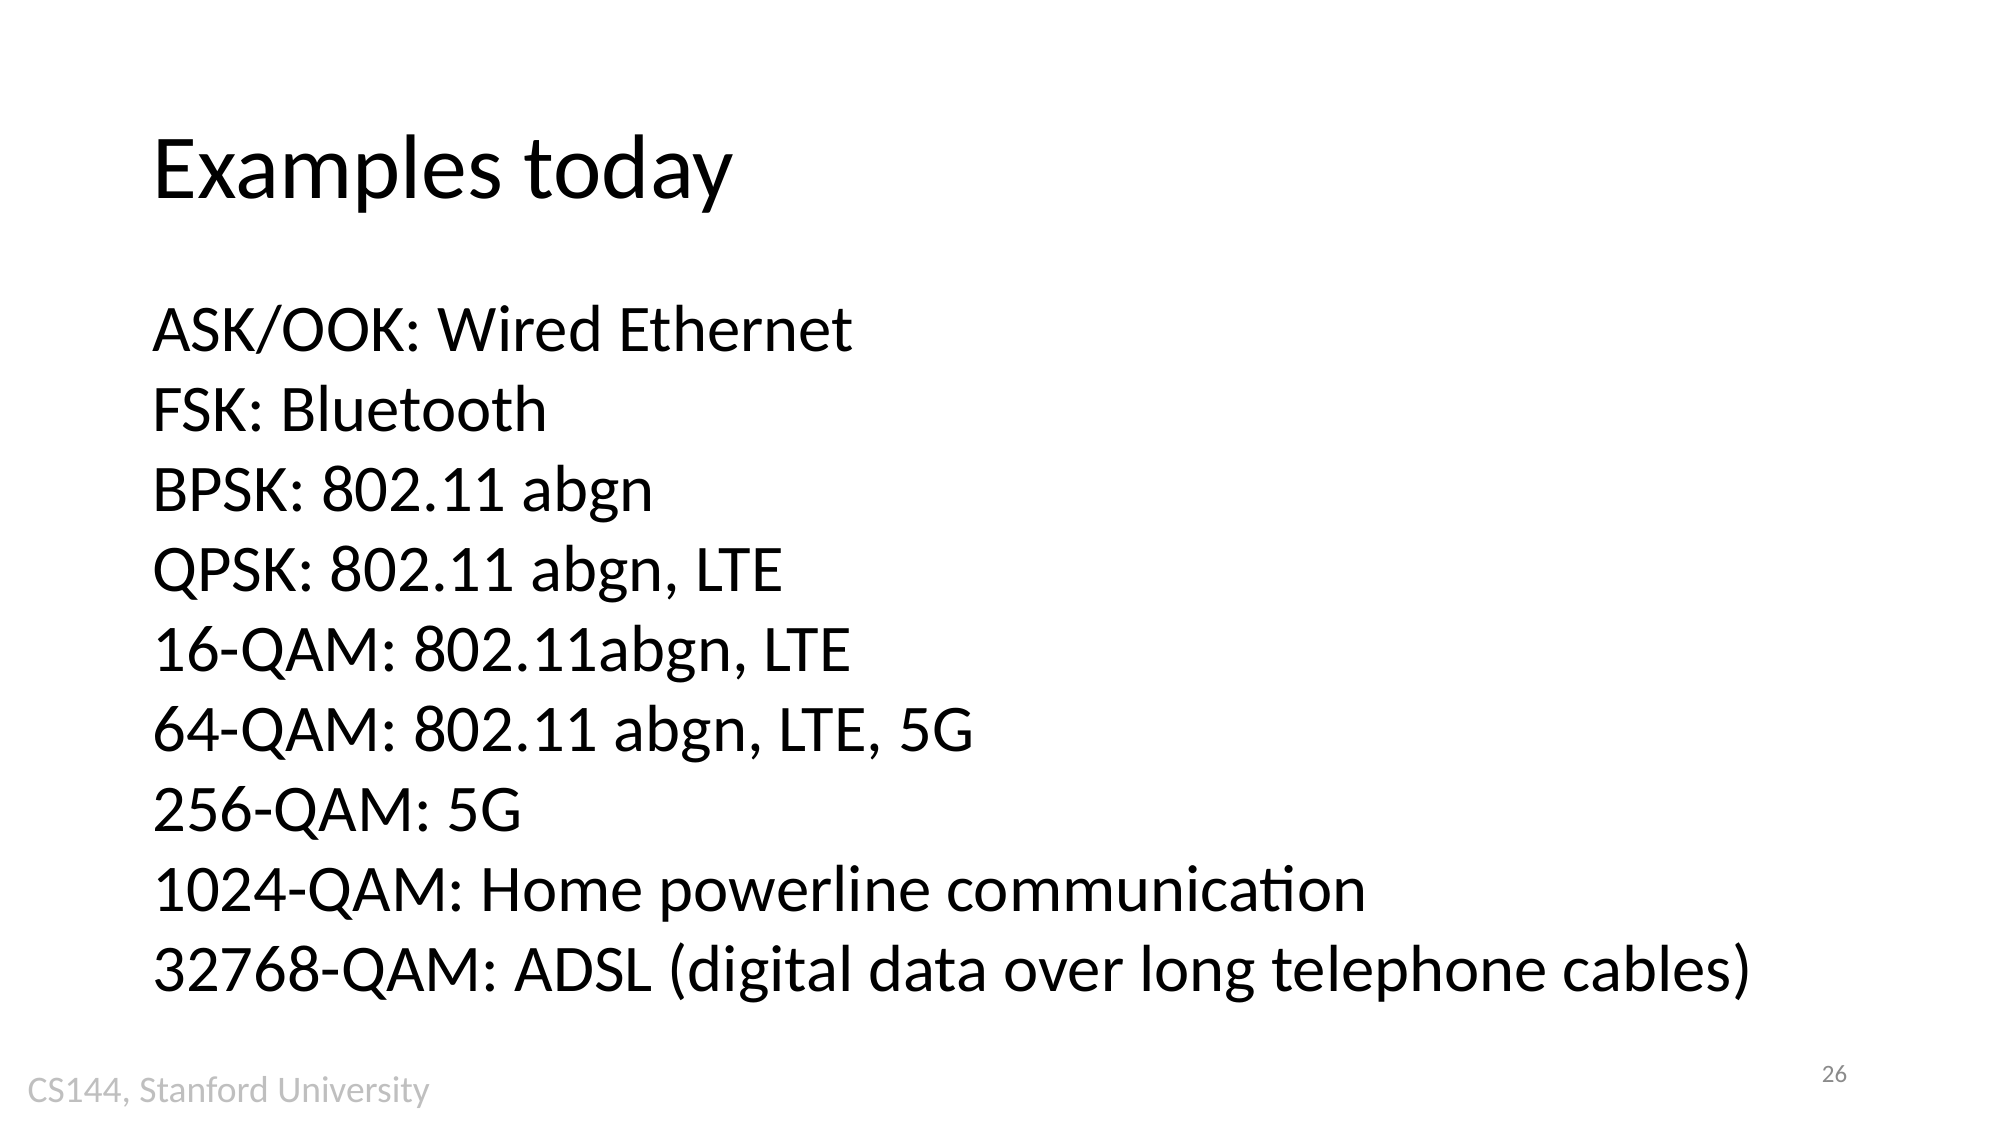

# Examples today
ASK/OOK: Wired Ethernet
FSK: Bluetooth
BPSK: 802.11 abgn
QPSK: 802.11 abgn, LTE
16-QAM: 802.11abgn, LTE
64-QAM: 802.11 abgn, LTE, 5G
256-QAM: 5G
1024-QAM: Home powerline communication
32768-QAM: ADSL (digital data over long telephone cables)
26